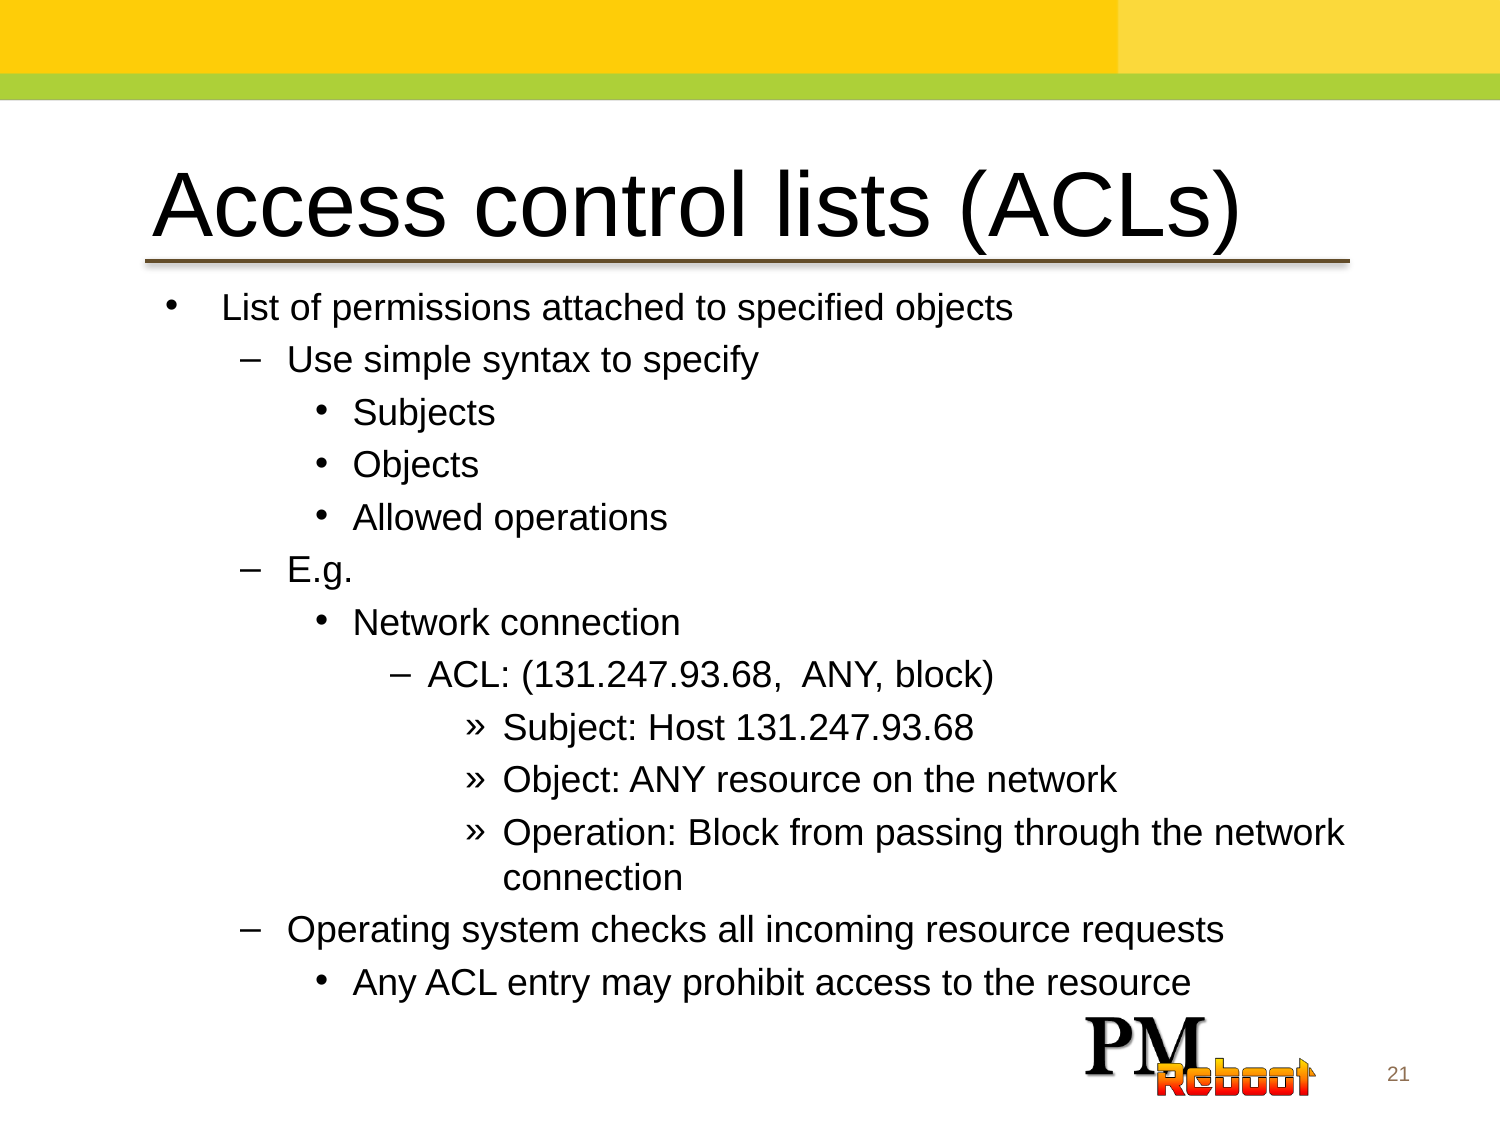

Access control lists (ACLs)
List of permissions attached to specified objects
Use simple syntax to specify
Subjects
Objects
Allowed operations
E.g.
Network connection
ACL: (131.247.93.68,  ANY, block)
Subject: Host 131.247.93.68
Object: ANY resource on the network
Operation: Block from passing through the network connection
Operating system checks all incoming resource requests
Any ACL entry may prohibit access to the resource
21